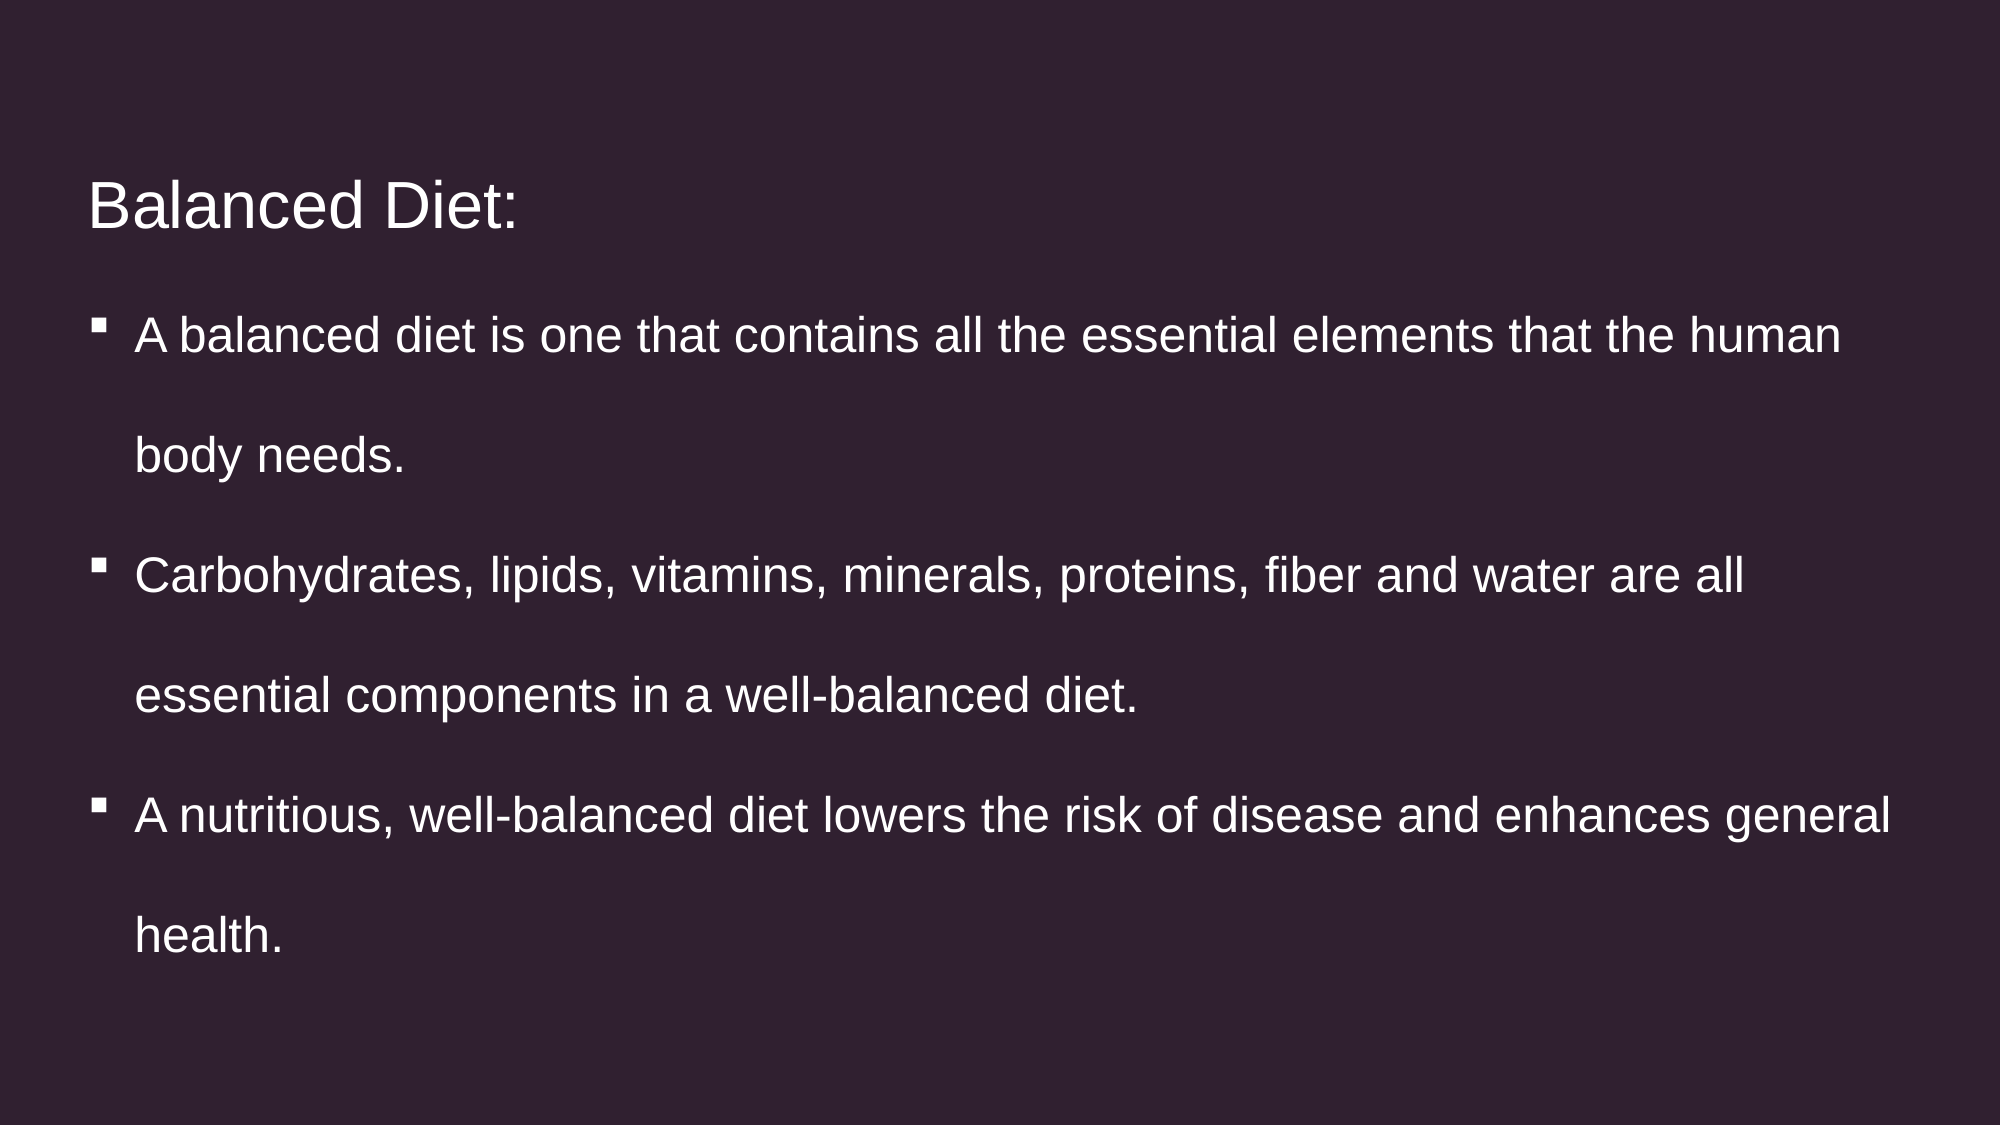

Balanced Diet:
A balanced diet is one that contains all the essential elements that the human body needs.
Carbohydrates, lipids, vitamins, minerals, proteins, fiber and water are all essential components in a well-balanced diet.
A nutritious, well-balanced diet lowers the risk of disease and enhances general health.